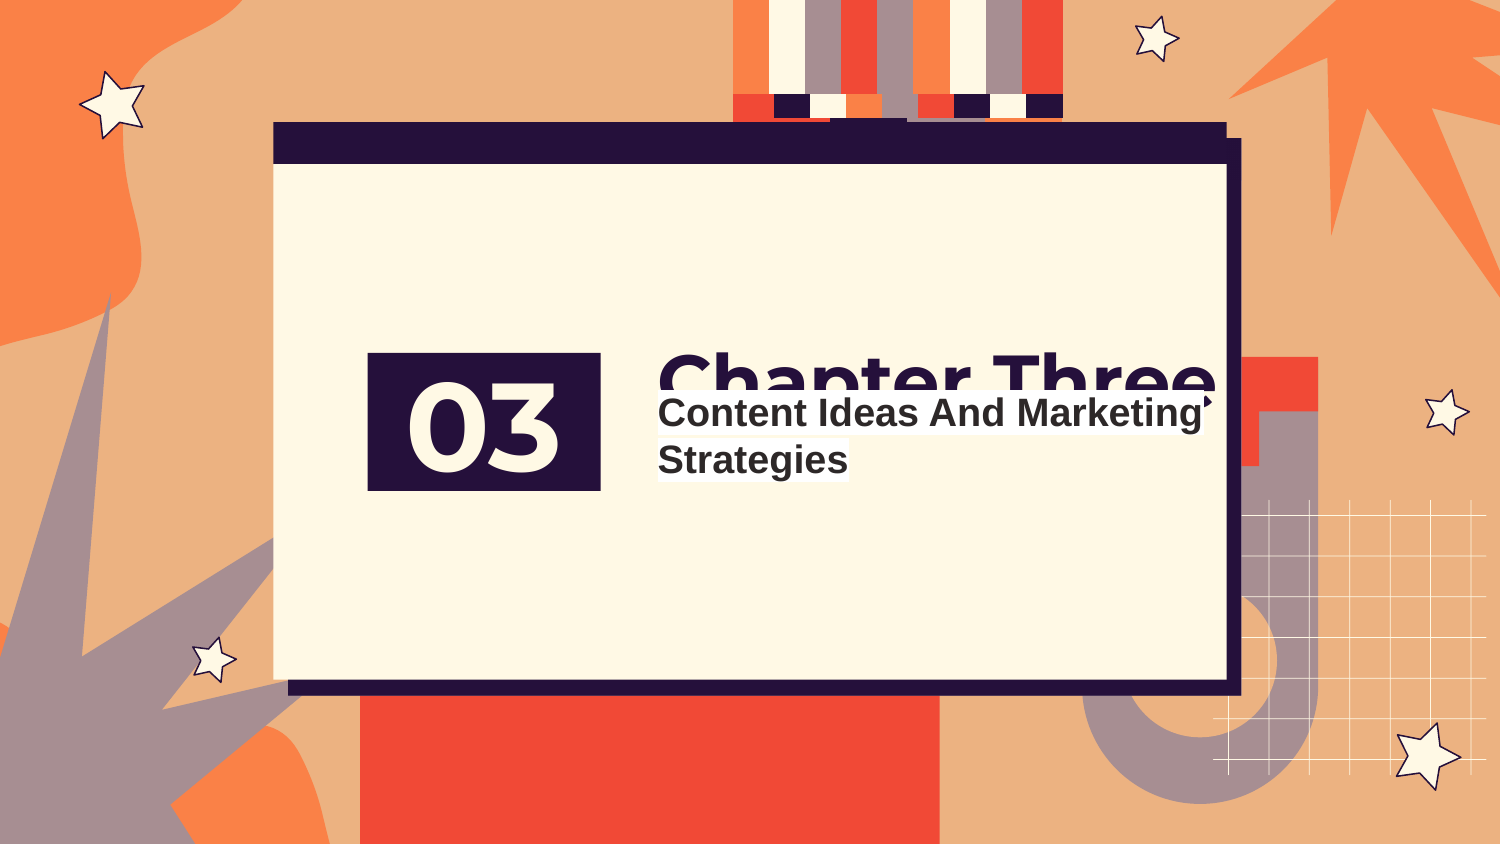

# Chapter Three
03
Content Ideas And Marketing Strategies